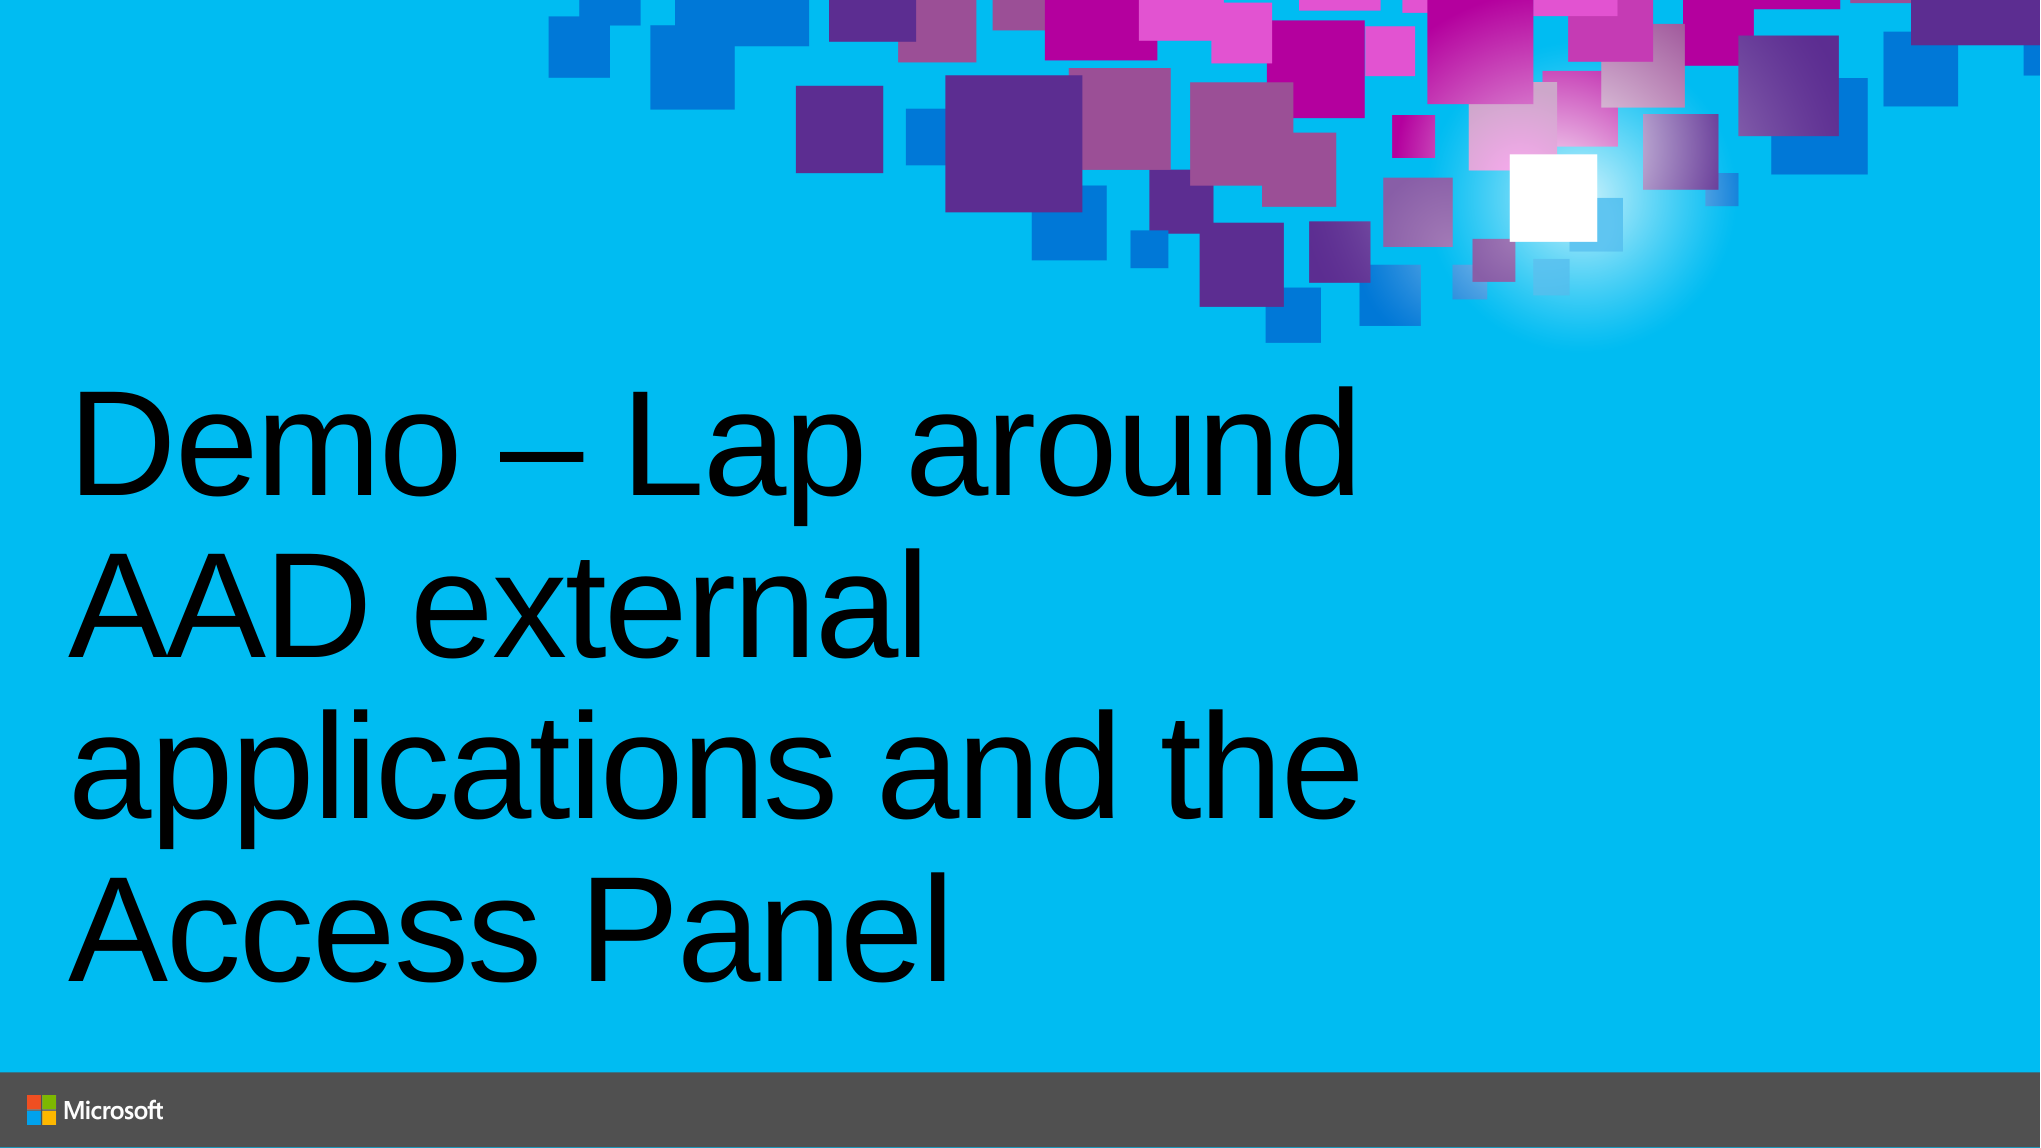

# Demo – Lap around AAD external applications and the Access Panel